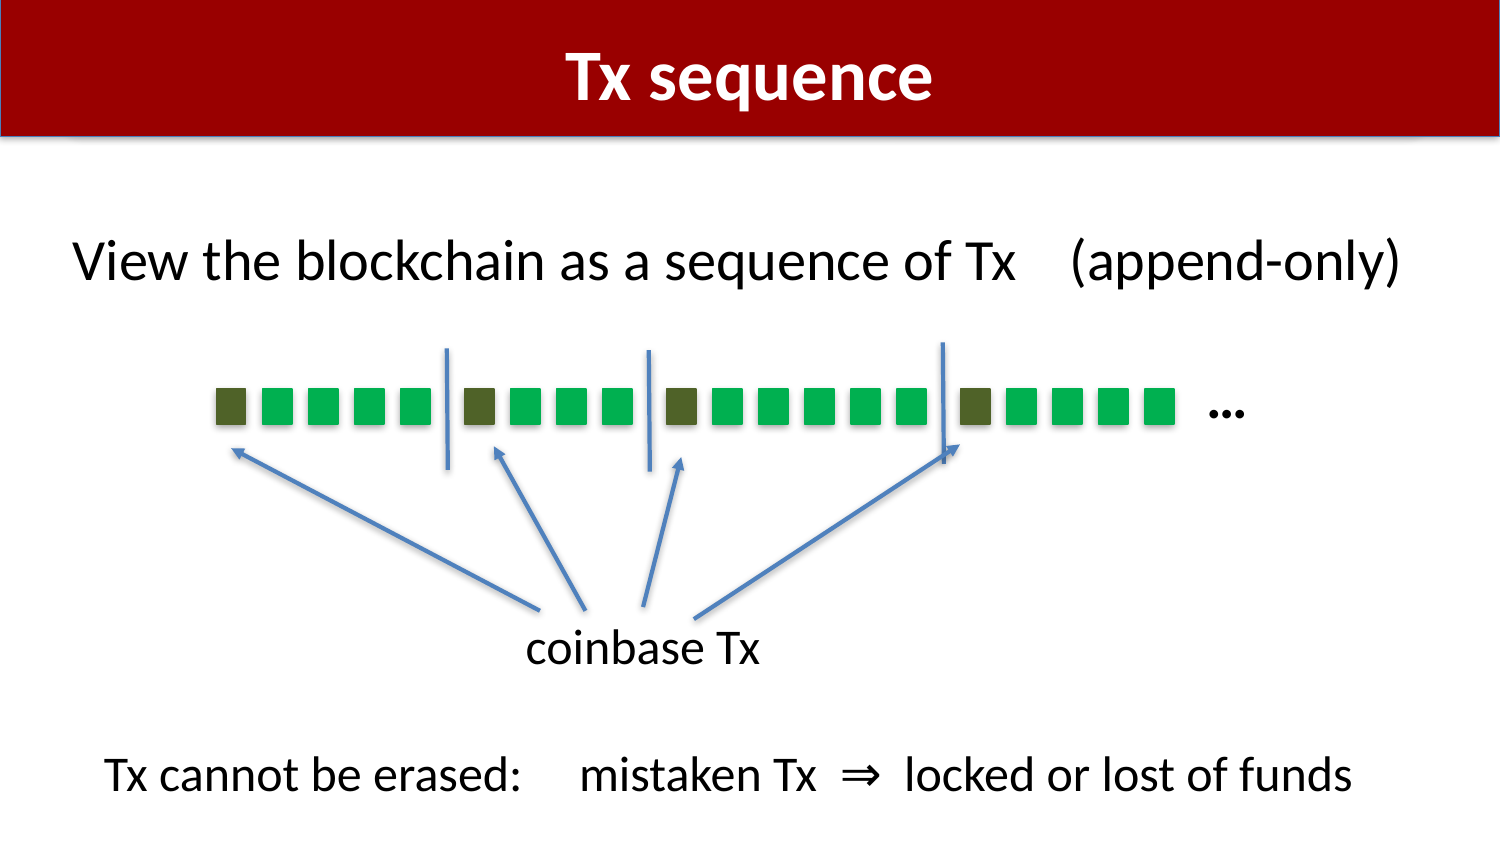

# Tx sequence
View the blockchain as a sequence of Tx    (append-only)
…

coinbase Tx
Tx cannot be erased:     mistaken Tx  ⇒  locked or lost of funds